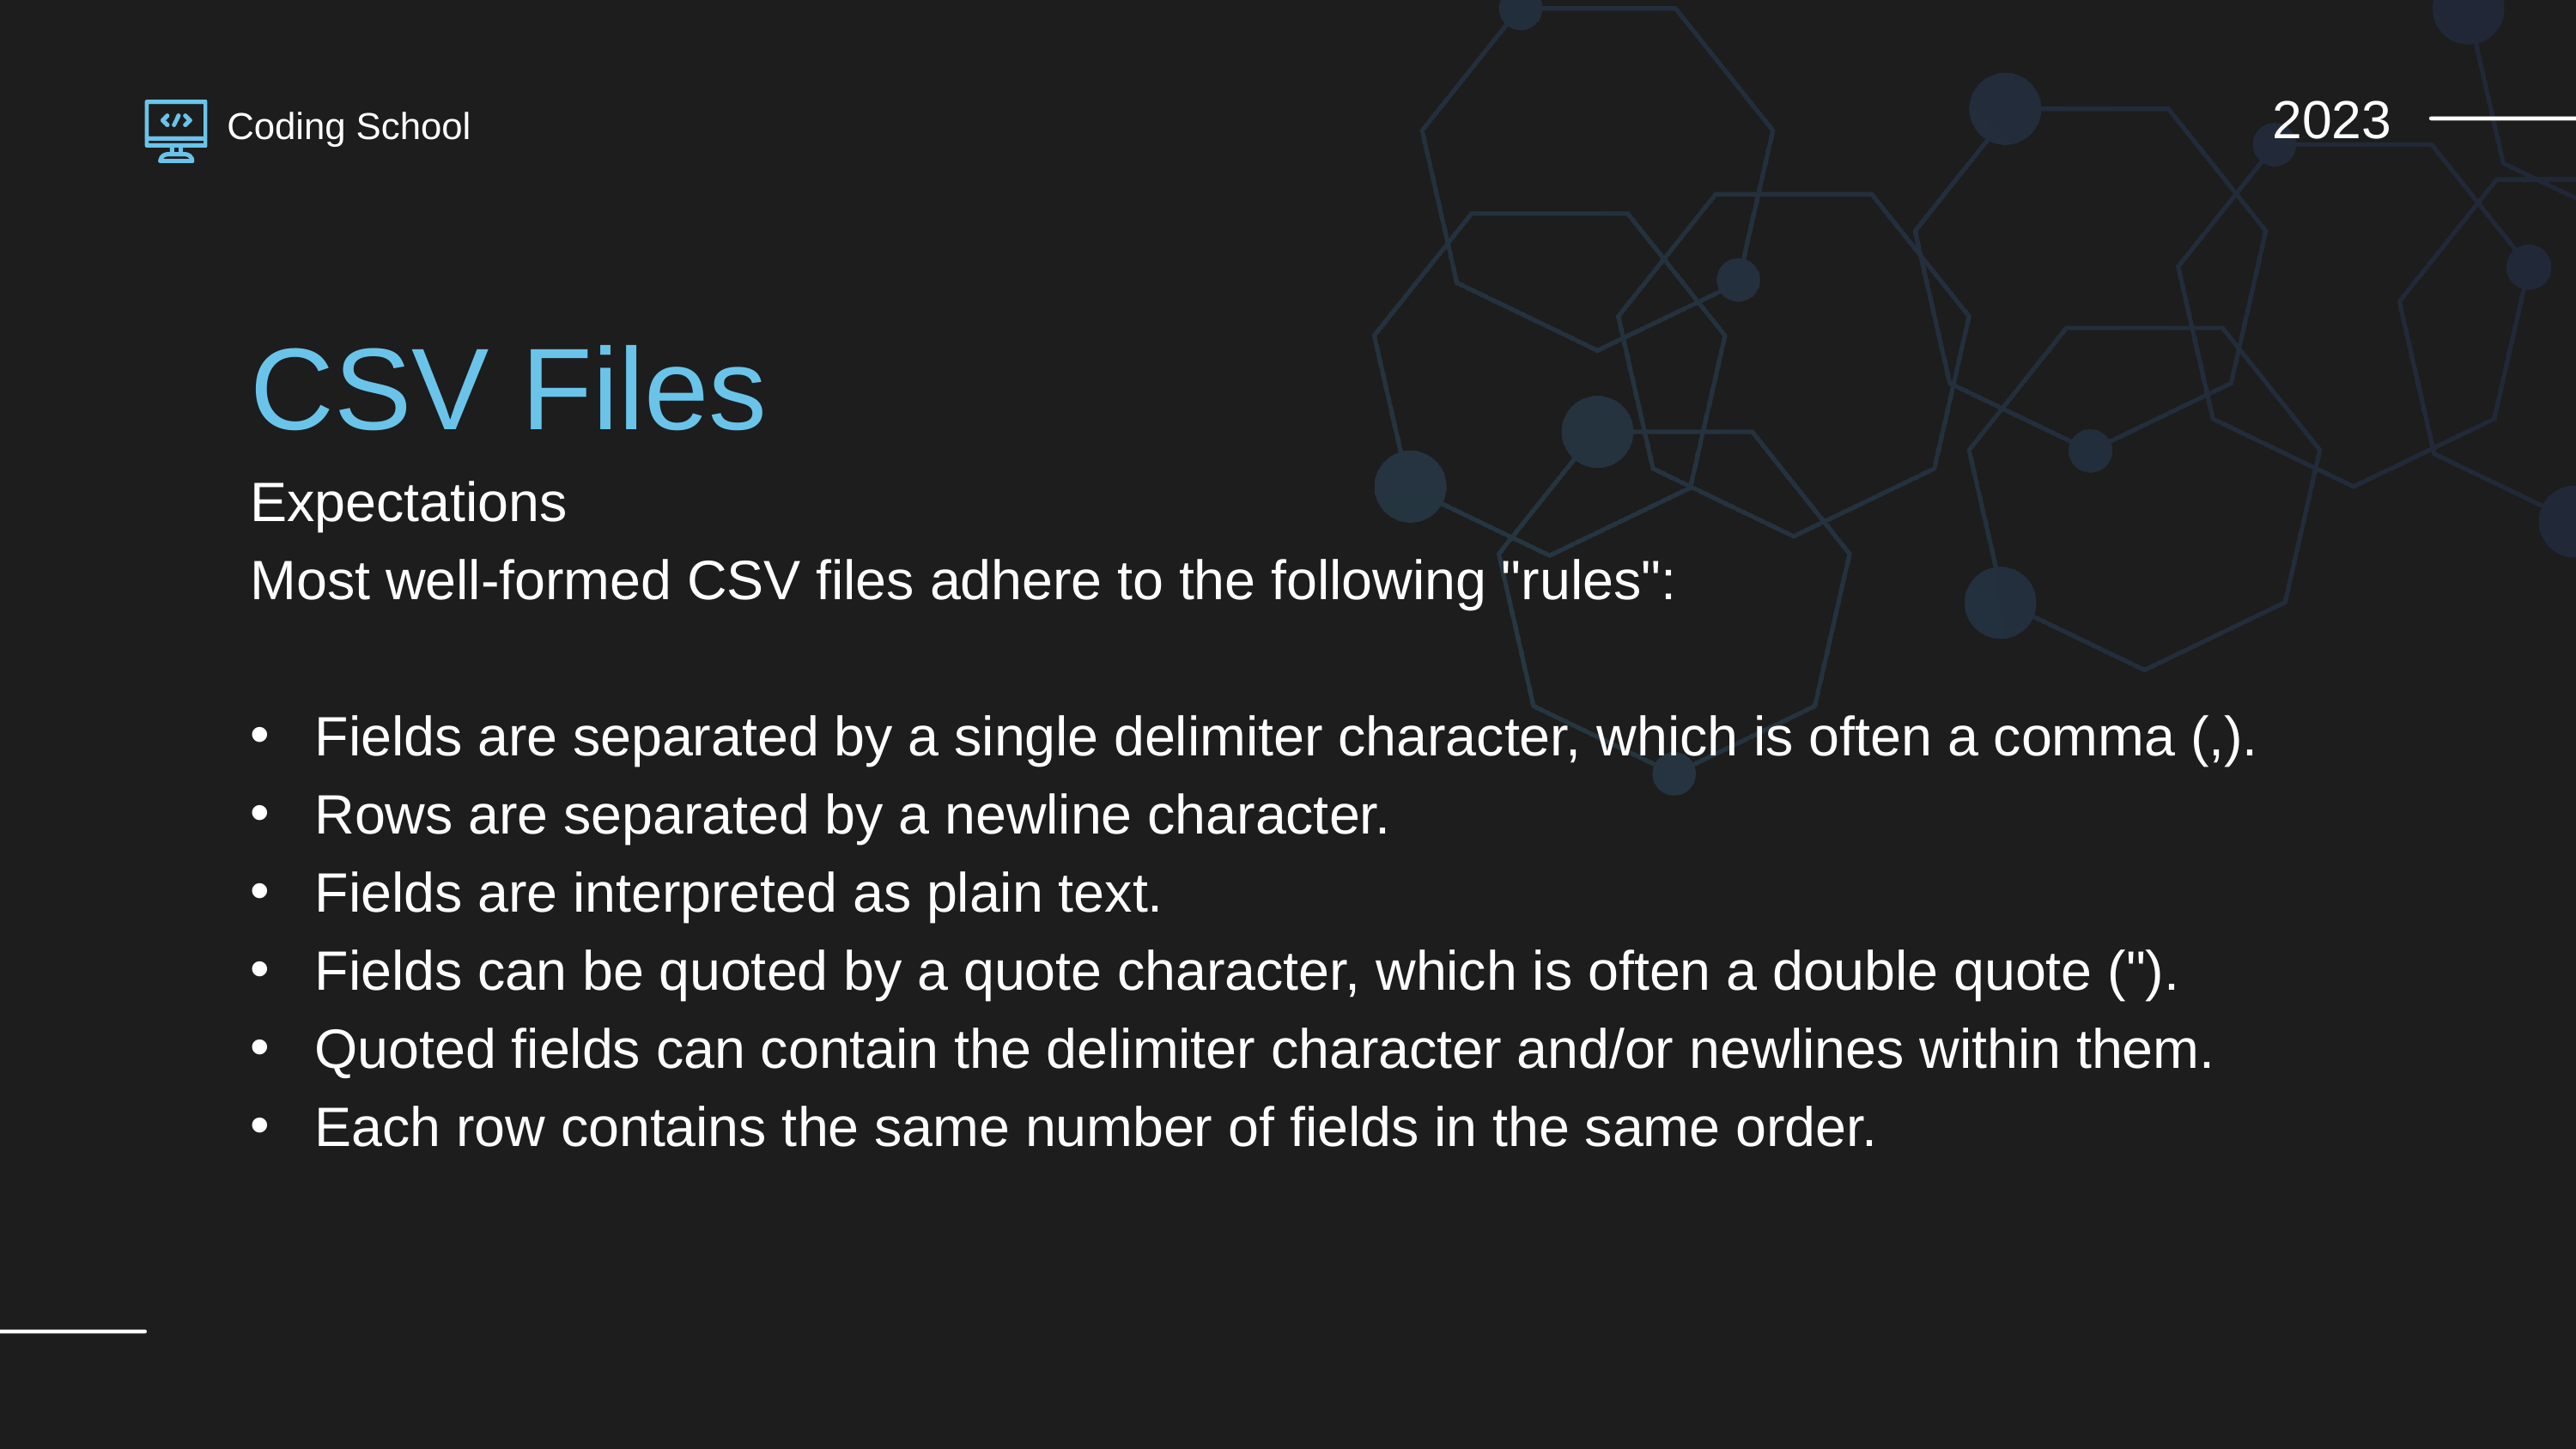

2023
Coding School

CSV Files
Expectations
Most well-formed CSV files adhere to the following "rules":

Fields are separated by a single delimiter character, which is often a comma (,).
Rows are separated by a newline character.
Fields are interpreted as plain text.
Fields can be quoted by a quote character, which is often a double quote (").
Quoted fields can contain the delimiter character and/or newlines within them.
Each row contains the same number of fields in the same order.